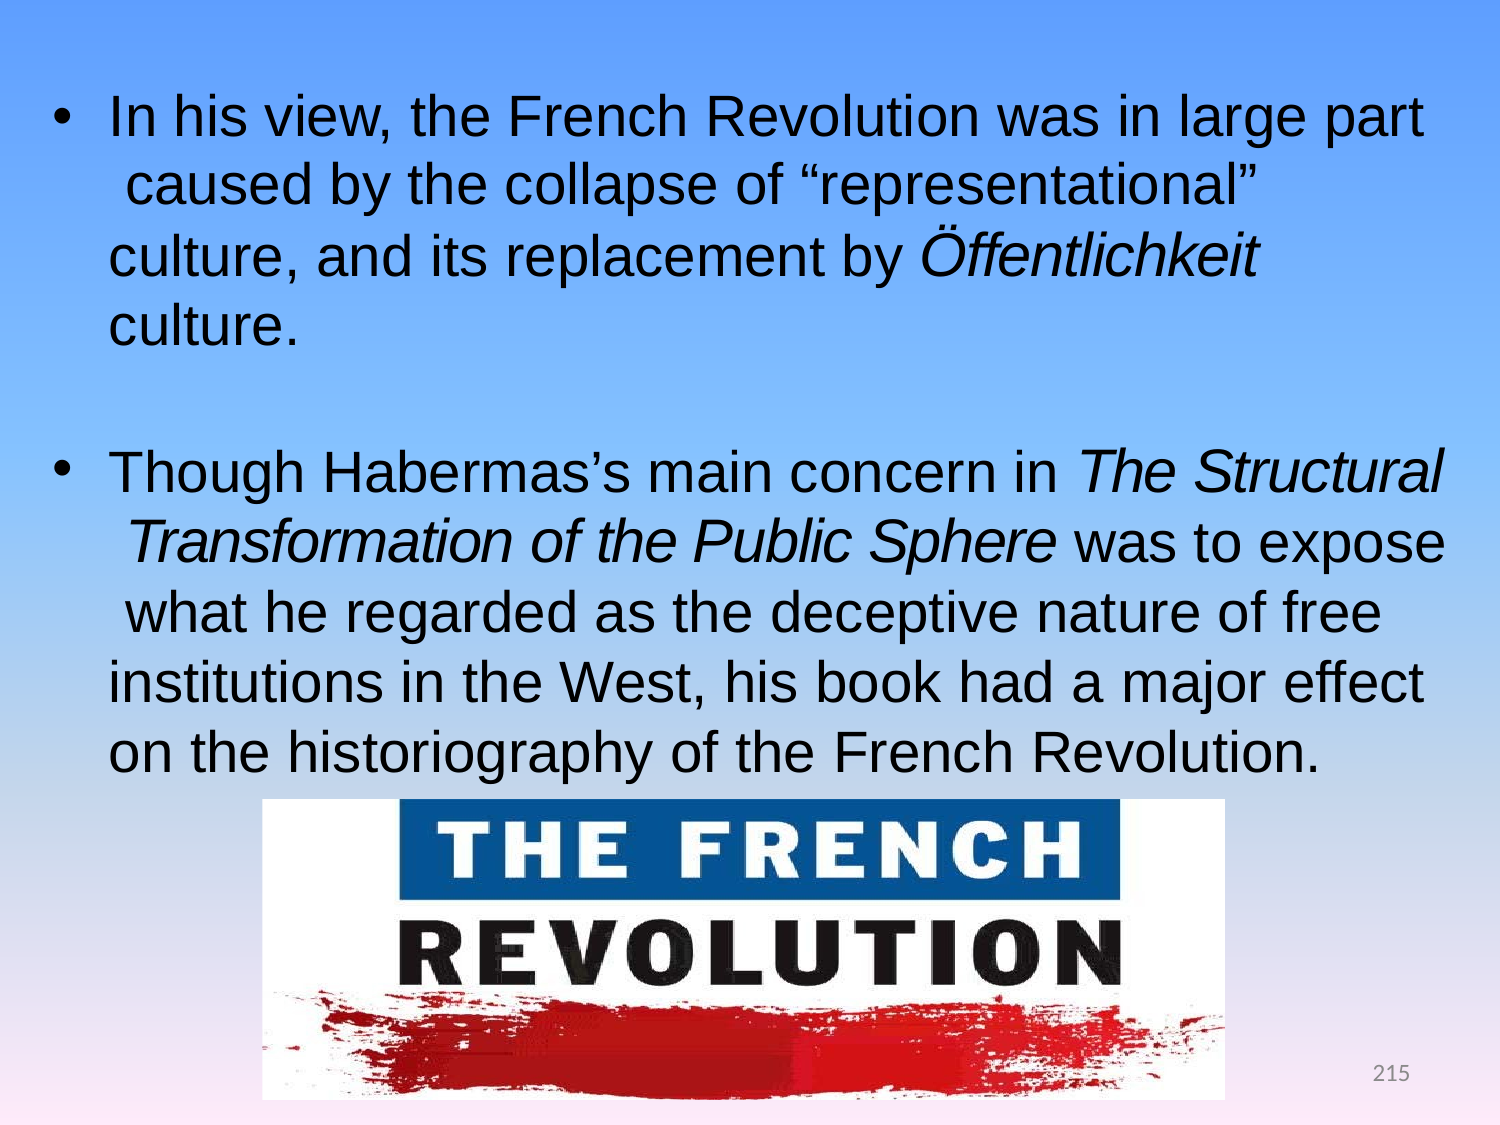

In his view, the French Revolution was in large part  caused by the collapse of “representational”  culture, and its replacement by Öffentlichkeit  culture.

Though Habermas’s main concern in The Structural  Transformation of the Public Sphere was to expose  what he regarded as the deceptive nature of free  institutions in the West, his book had a major effect  on the historiography of the French Revolution.

215